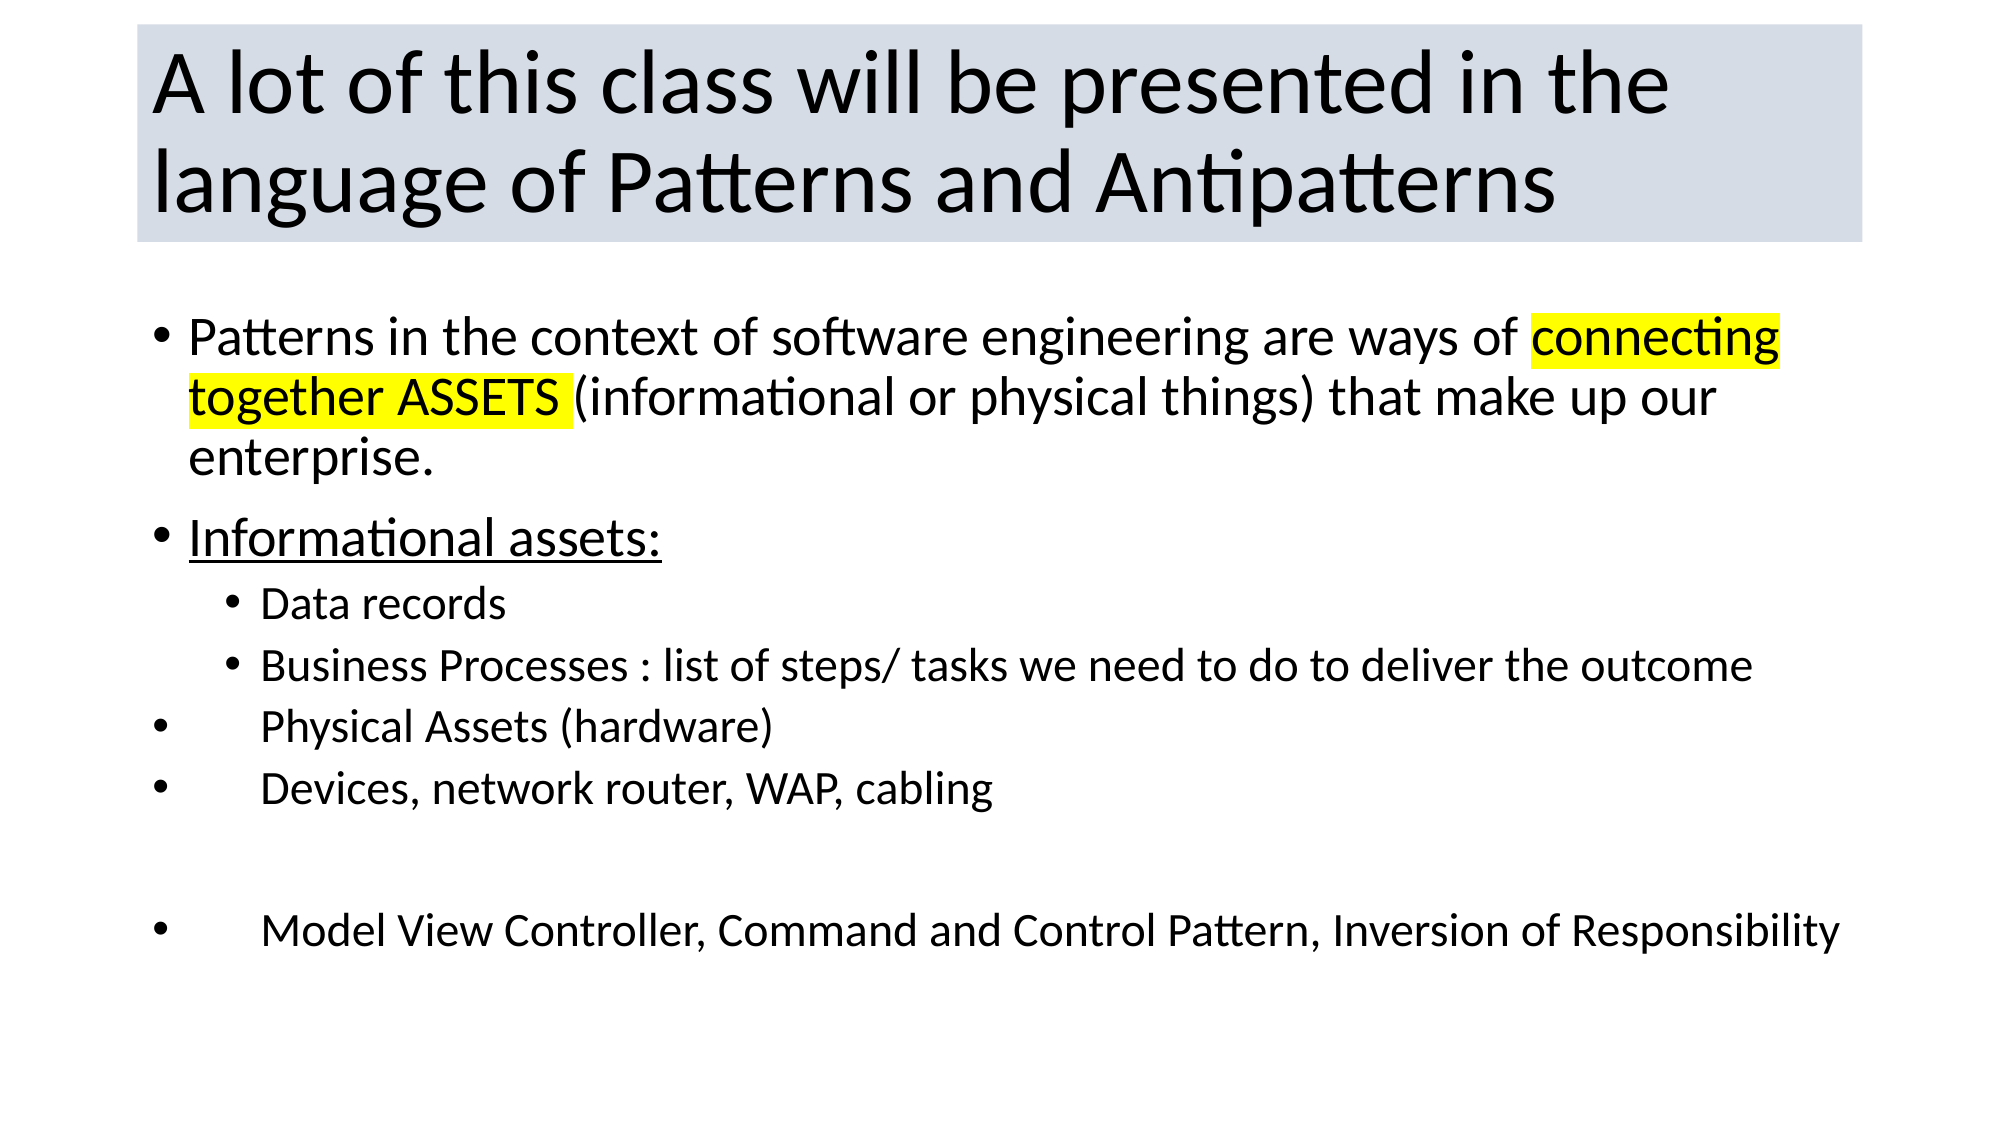

# A lot of this class will be presented in the language of Patterns and Antipatterns
Patterns in the context of software engineering are ways of connecting together ASSETS (informational or physical things) that make up our enterprise.
Informational assets:
Data records
Business Processes : list of steps/ tasks we need to do to deliver the outcome
Physical Assets (hardware)
Devices, network router, WAP, cabling

Model View Controller, Command and Control Pattern, Inversion of Responsibility